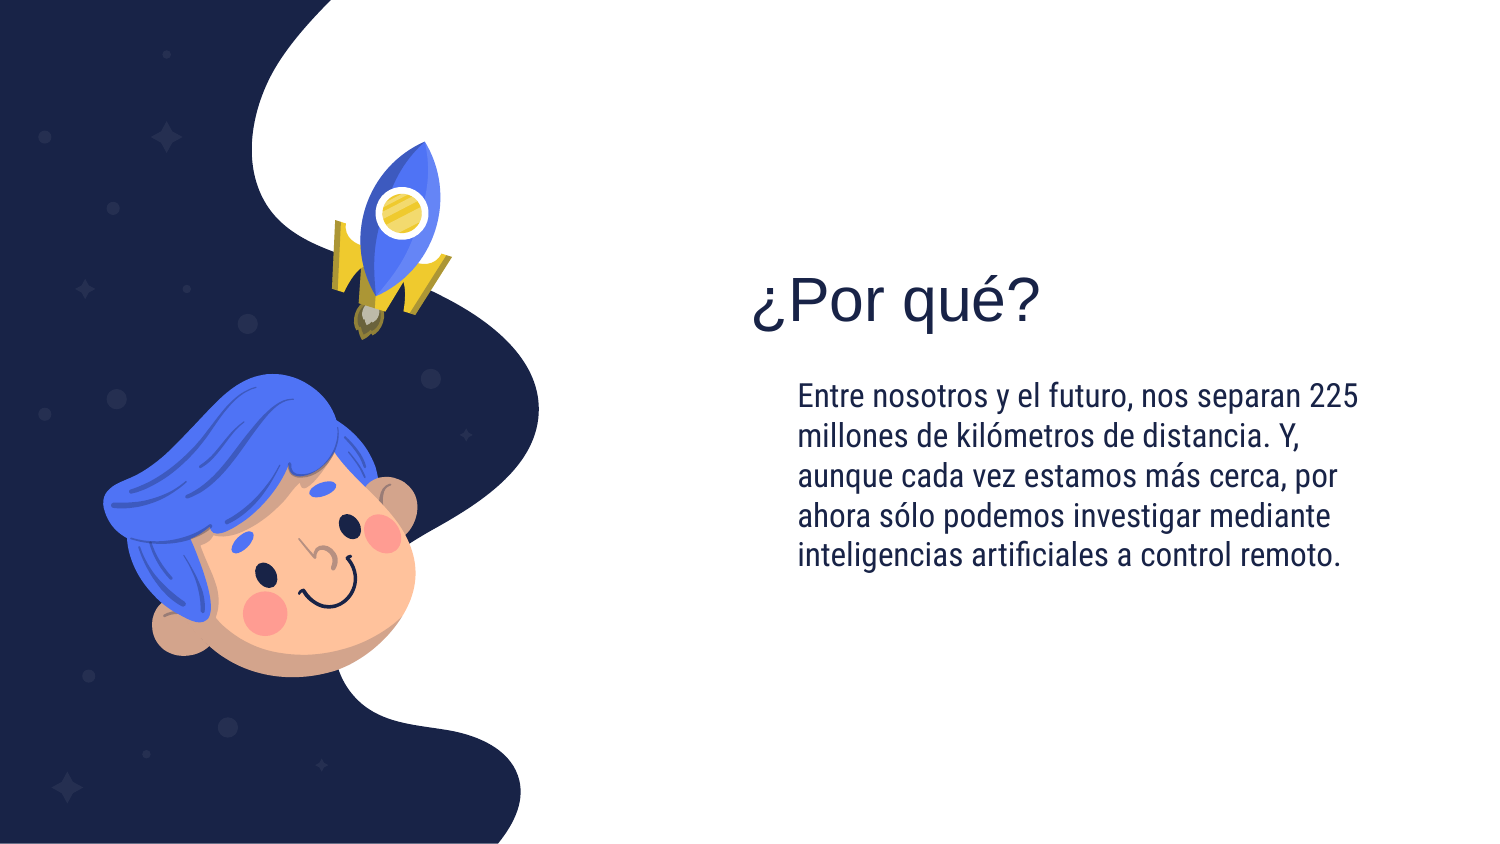

# ¿Por qué?
Entre nosotros y el futuro, nos separan 225 millones de kilómetros de distancia. Y, aunque cada vez estamos más cerca, por ahora sólo podemos investigar mediante inteligencias artificiales a control remoto.